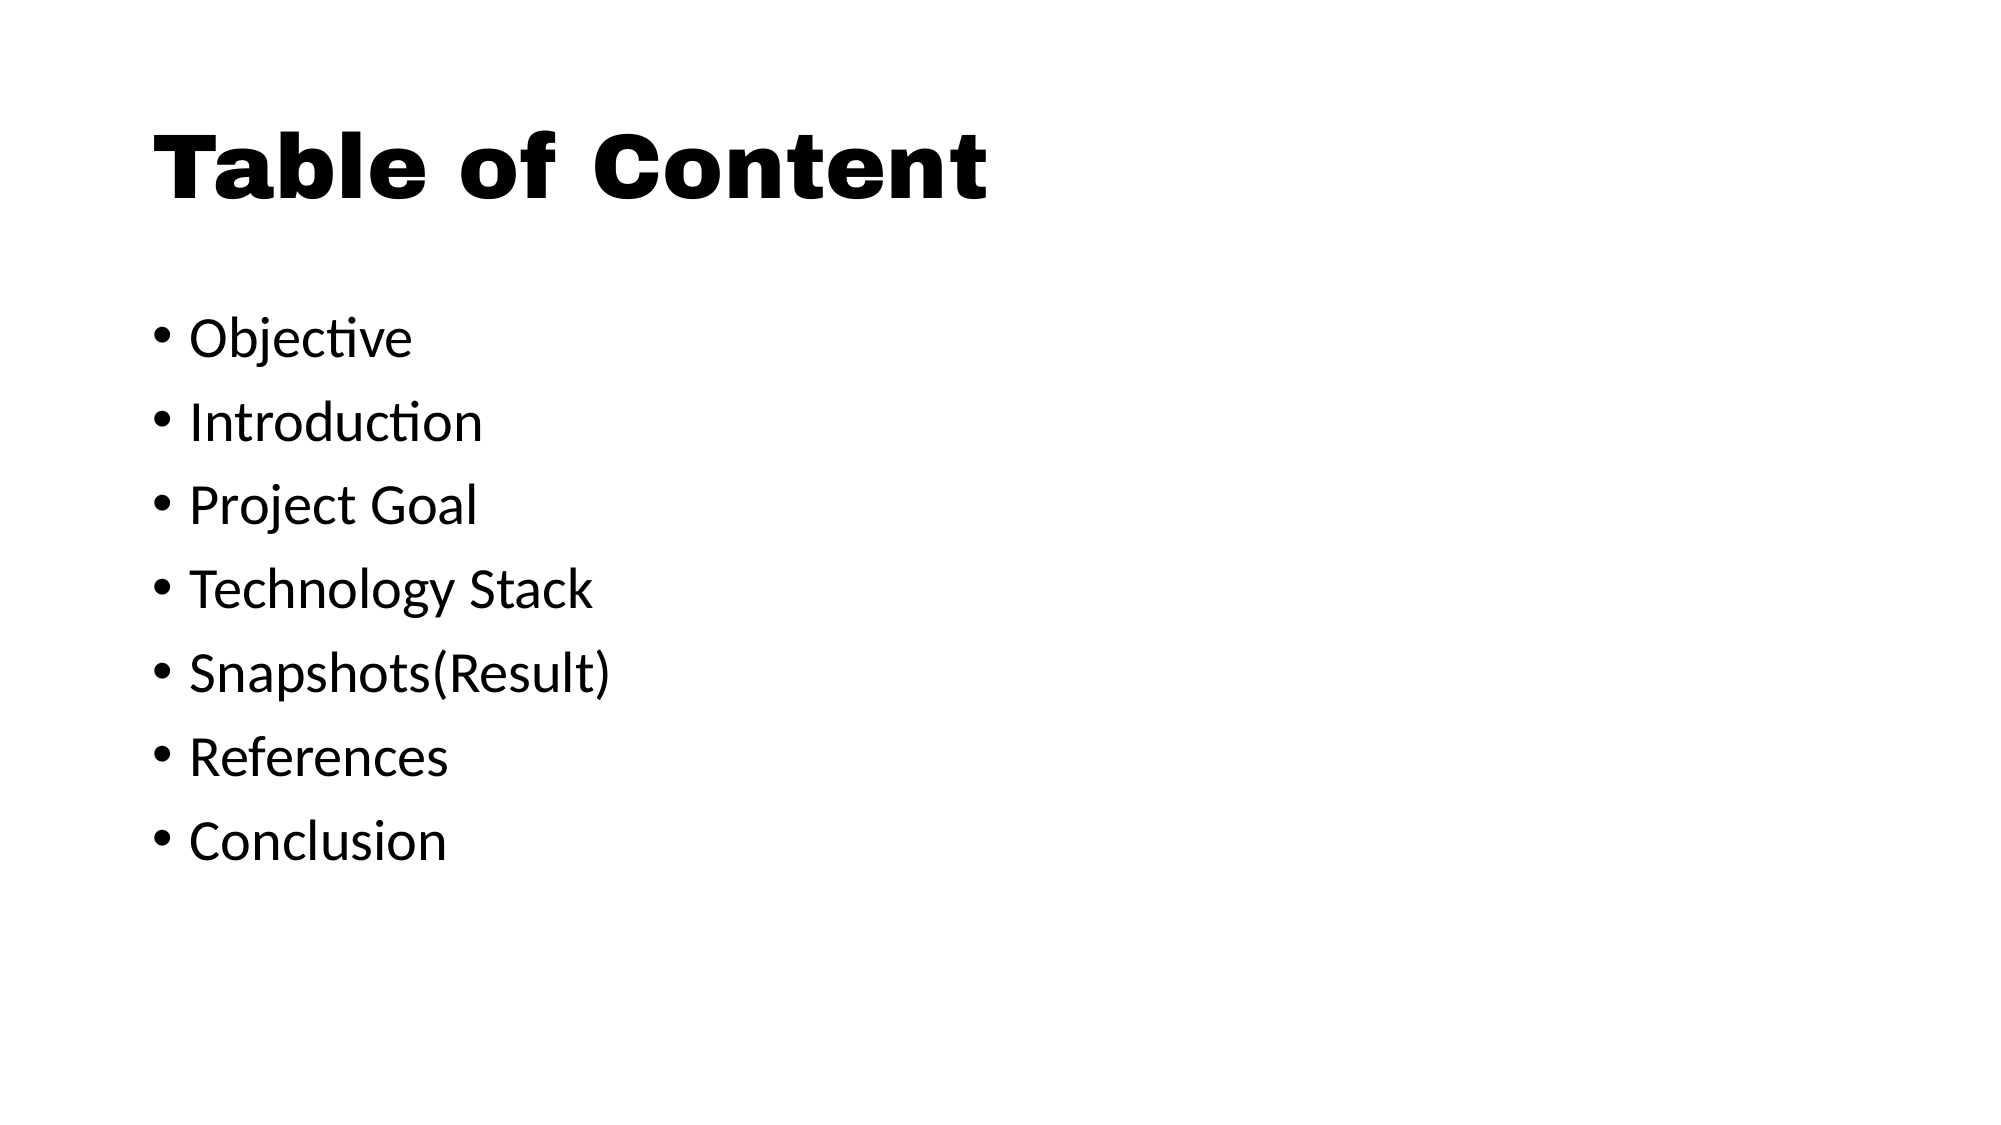

# Table of Content
Objective
Introduction
Project Goal
Technology Stack
Snapshots(Result)
References
Conclusion